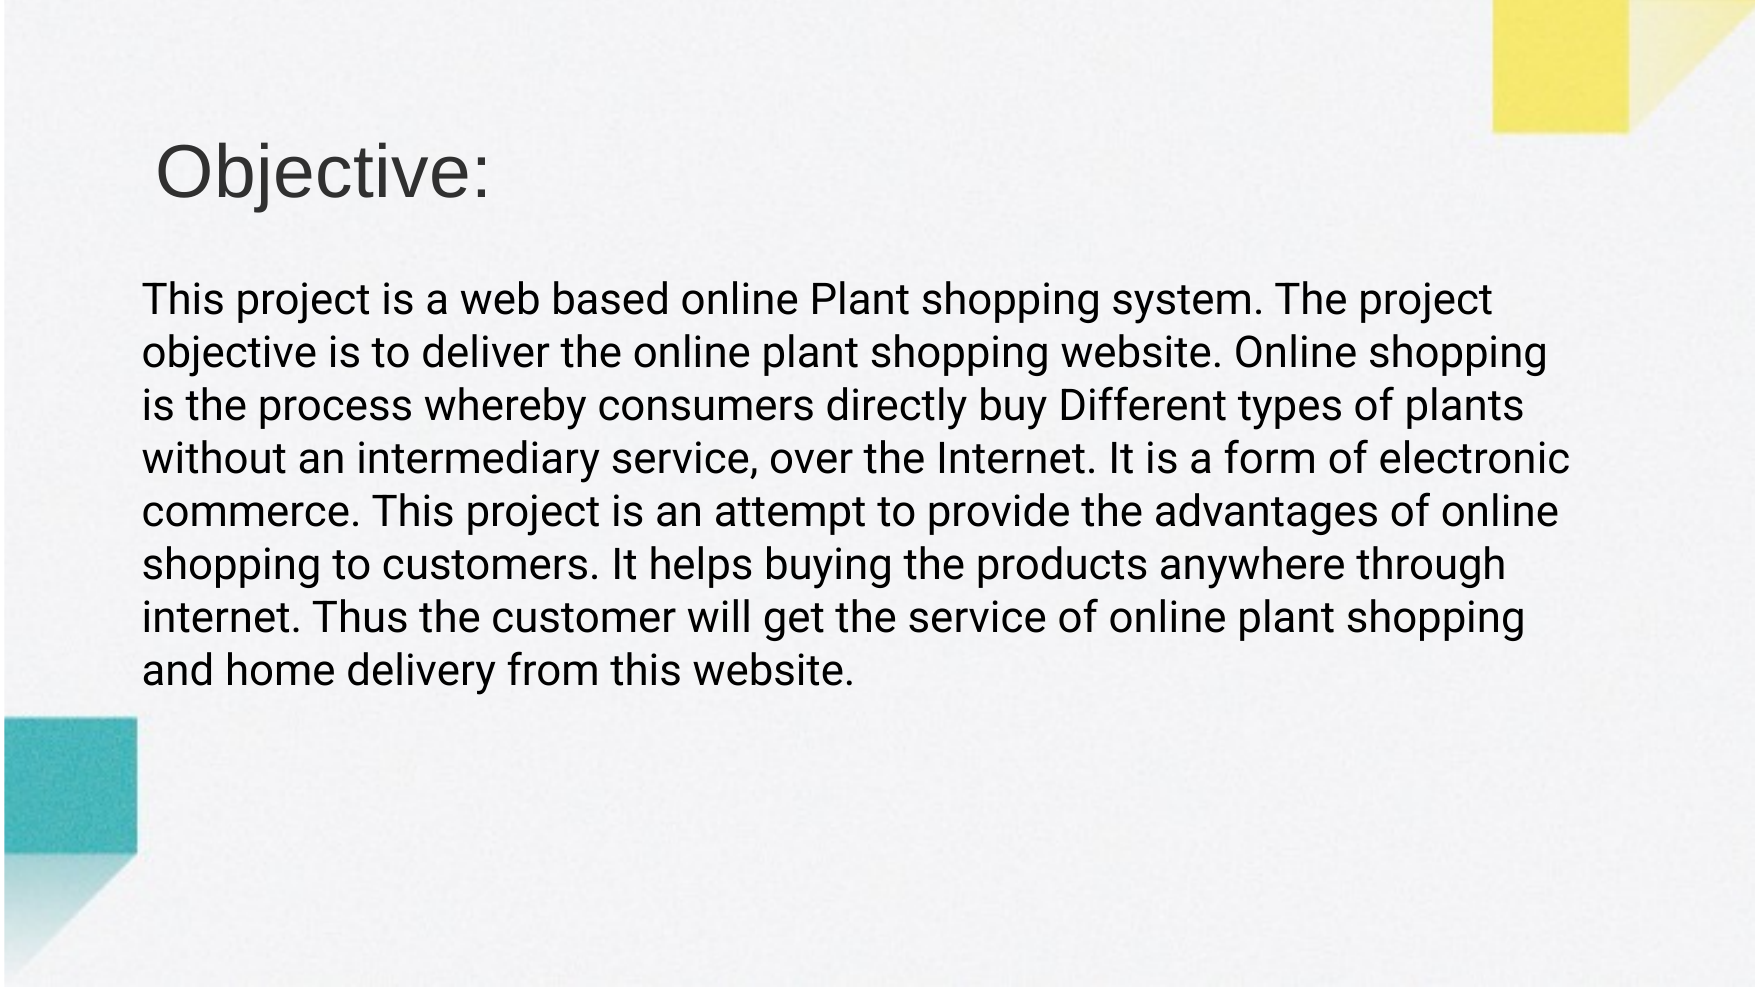

# Objective:
This project is a web based online Plant shopping system. The project objective is to deliver the online plant shopping website. Online shopping is the process whereby consumers directly buy Different types of plants  without an intermediary service, over the Internet. It is a form of electronic commerce. This project is an attempt to provide the advantages of online shopping to customers. It helps buying the products anywhere through internet. Thus the customer will get the service of online plant shopping and home delivery from this website.